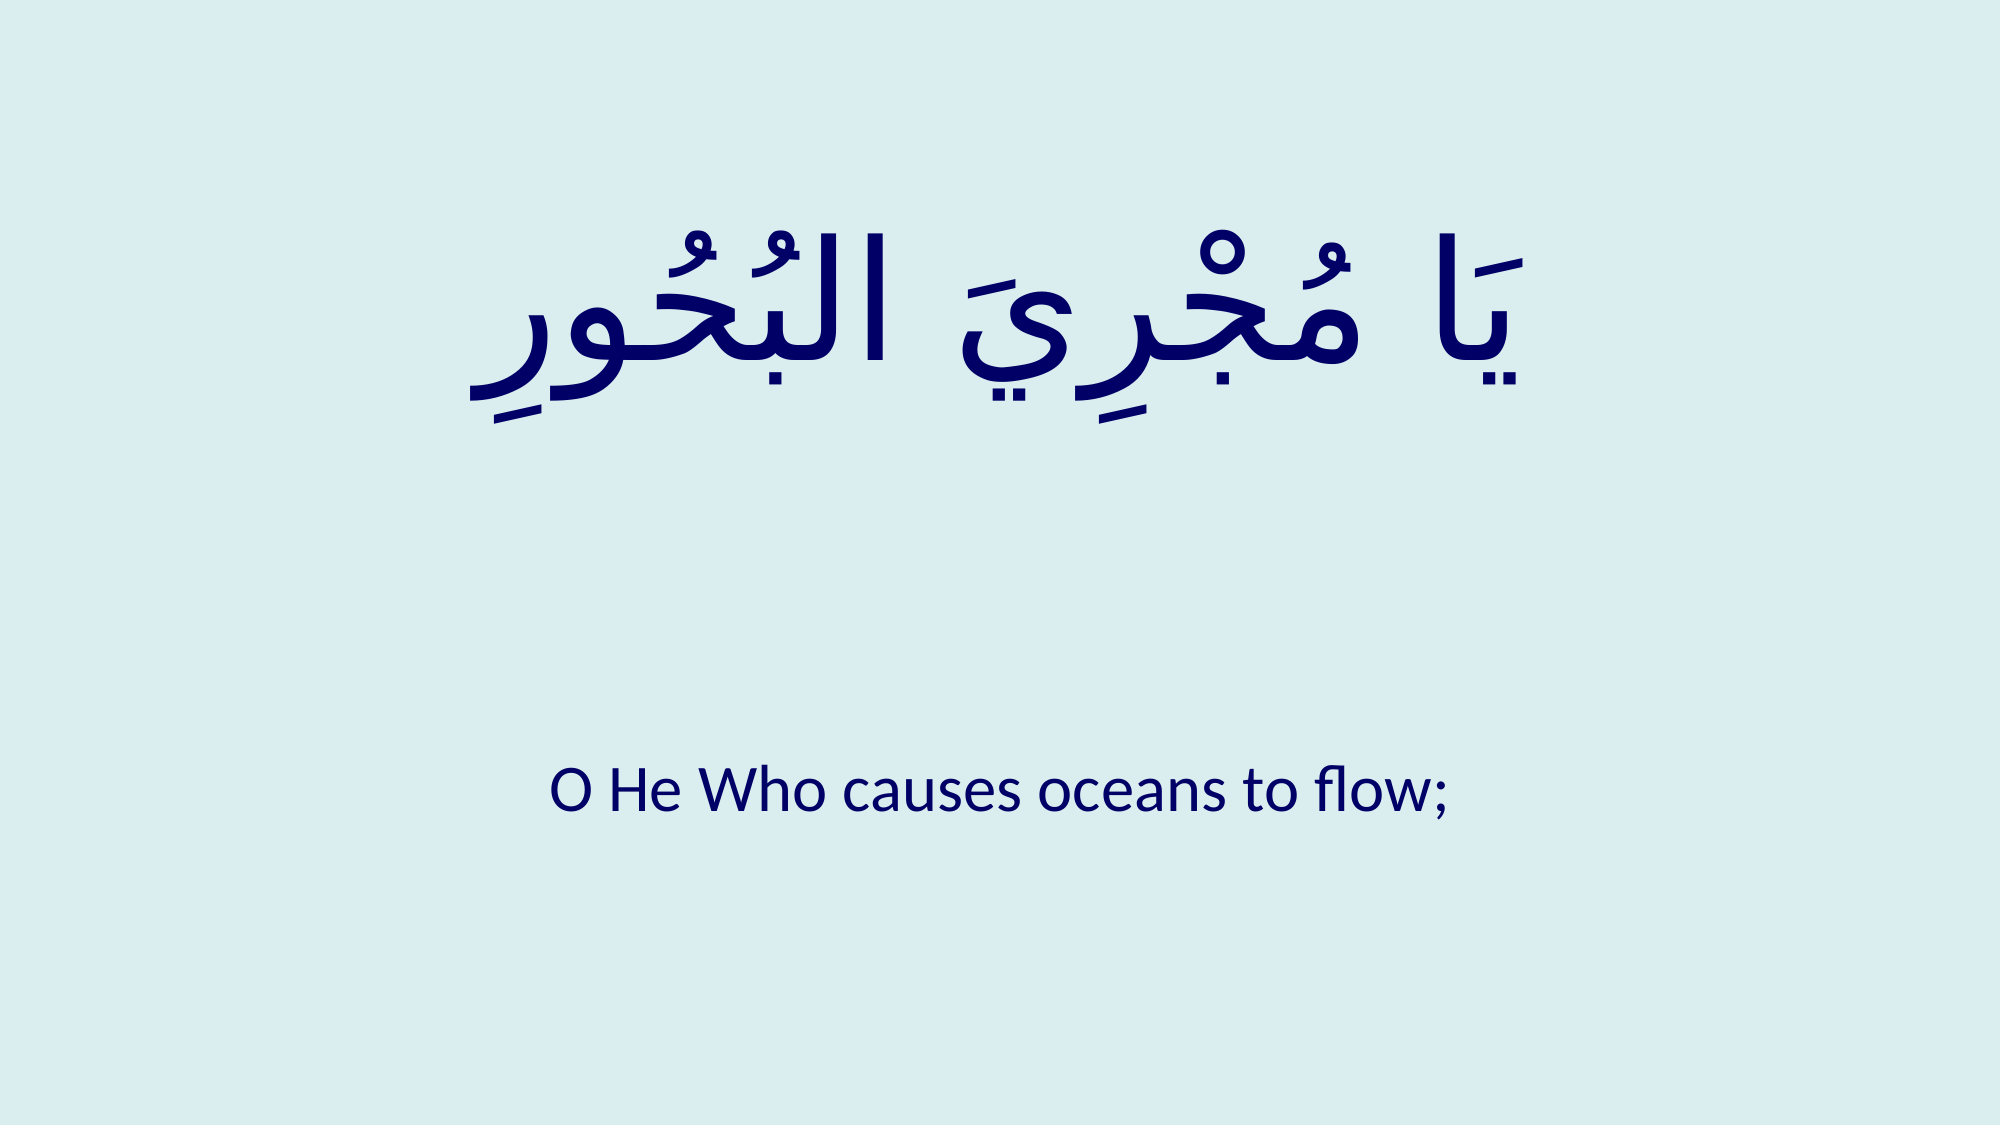

# يَا مُجْرِيَ البُحُورِ
O He Who causes oceans to flow;